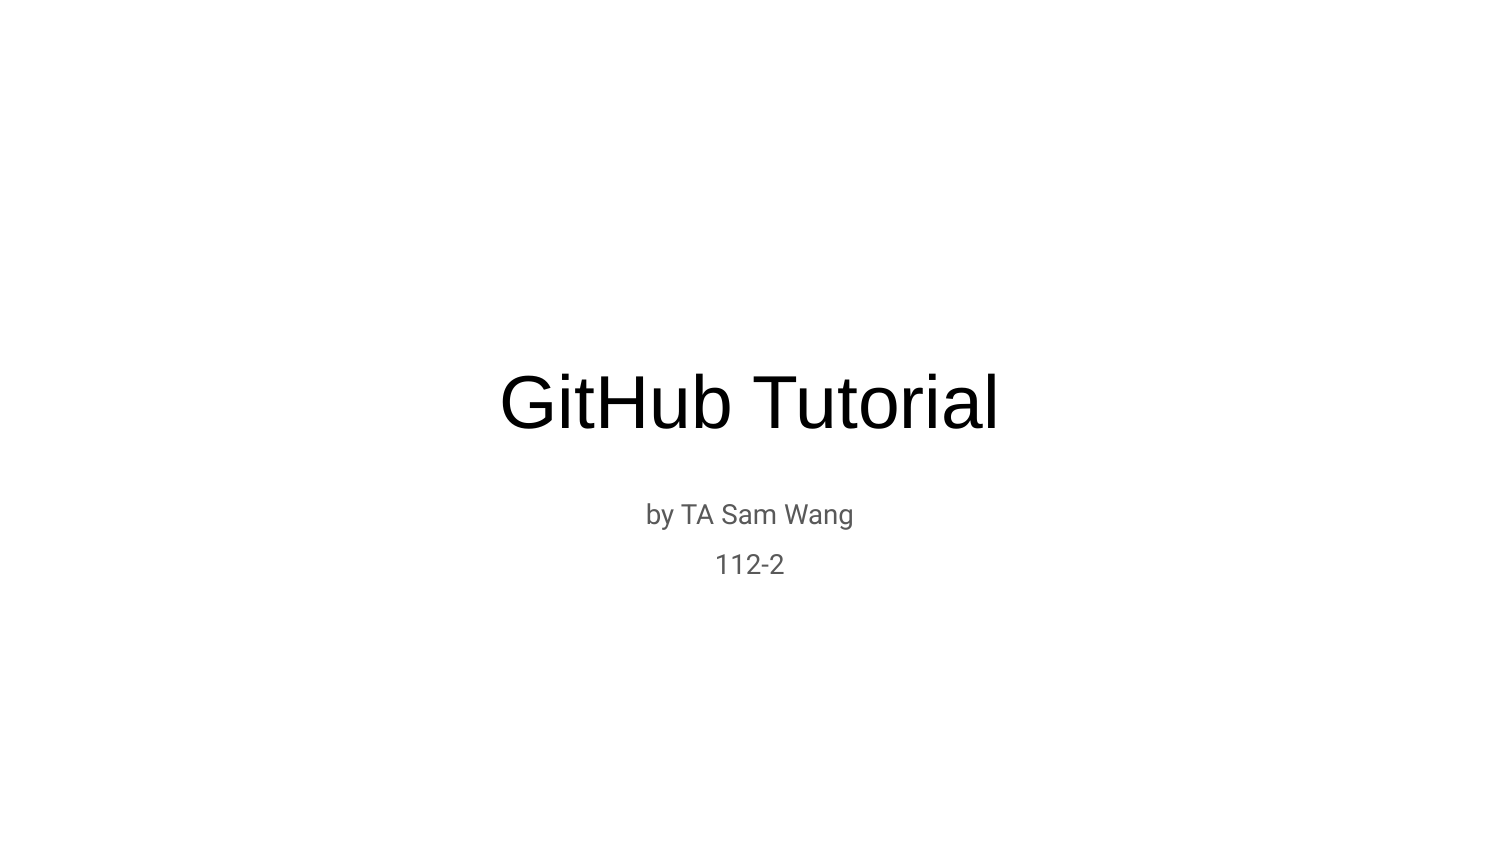

# GitHub Tutorial
by TA Sam Wang
112-2